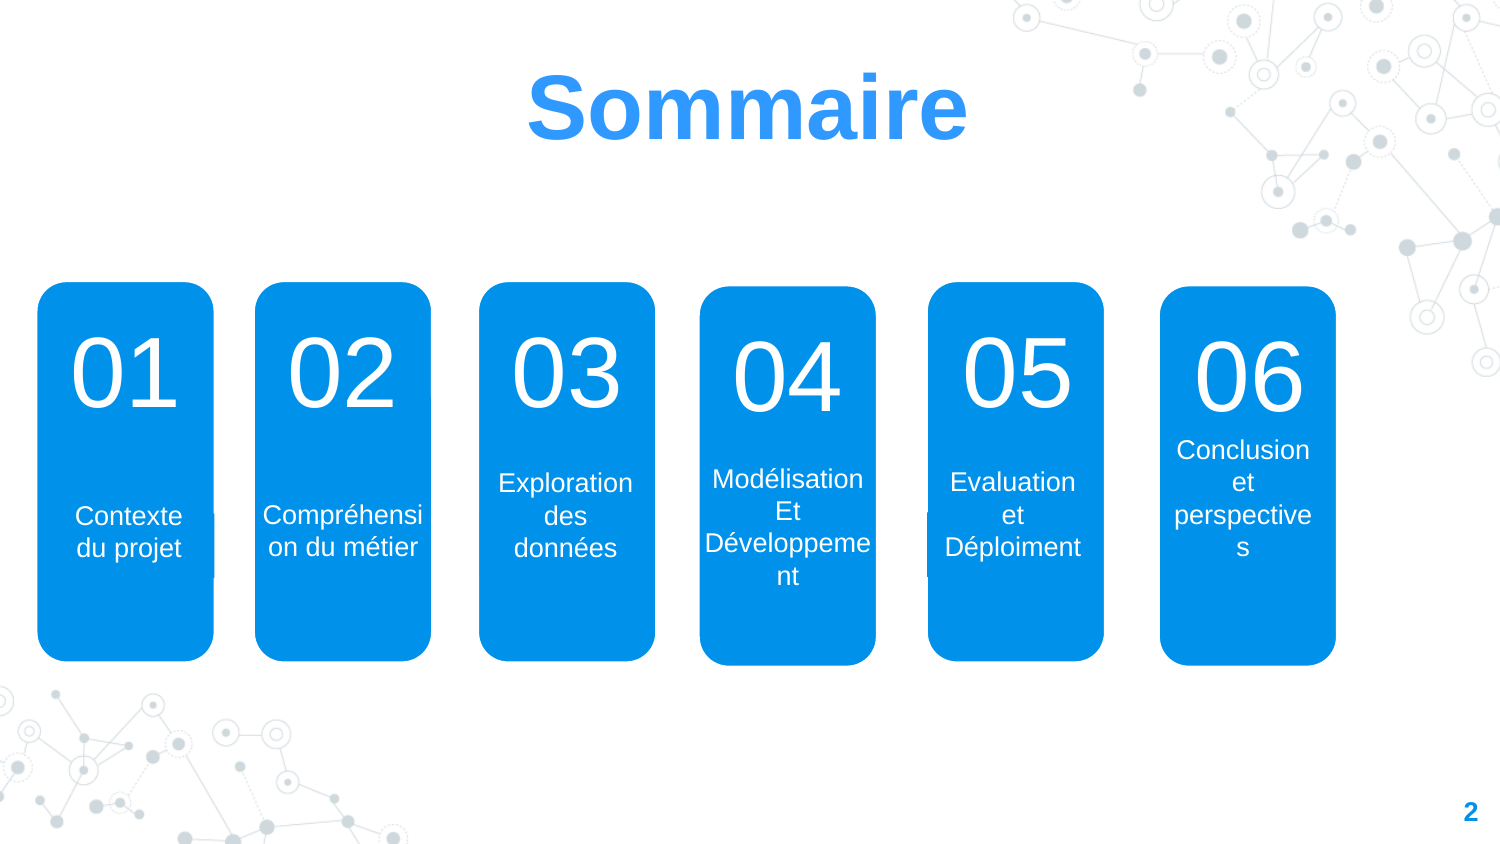

Sommaire

01
Contexte du projet

02
Compréhension du métier

03
Exploration des données

05
Evaluation et Déploiment

04
Modélisation
Et Développement

06
Conclusion et perspectives
2